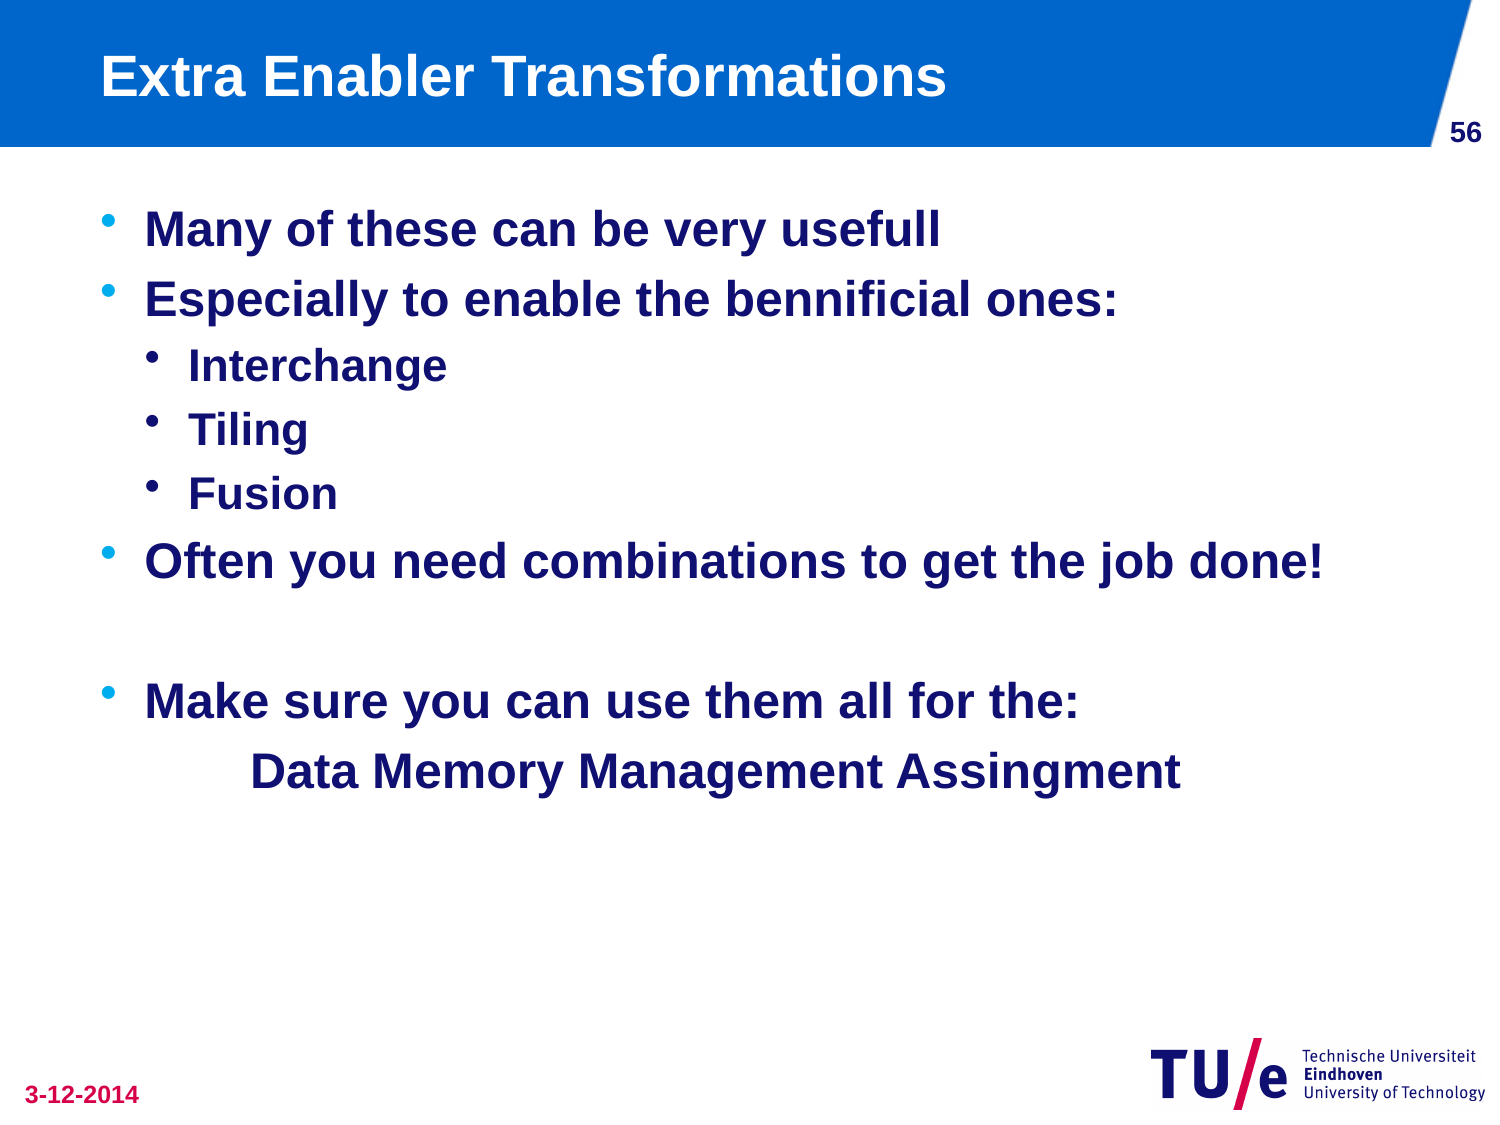

# Extra Enabler Transformations
56
Many of these can be very usefull
Especially to enable the bennificial ones:
Interchange
Tiling
Fusion
Often you need combinations to get the job done!

Make sure you can use them all for the:
	Data Memory Management Assingment

3-12-2014